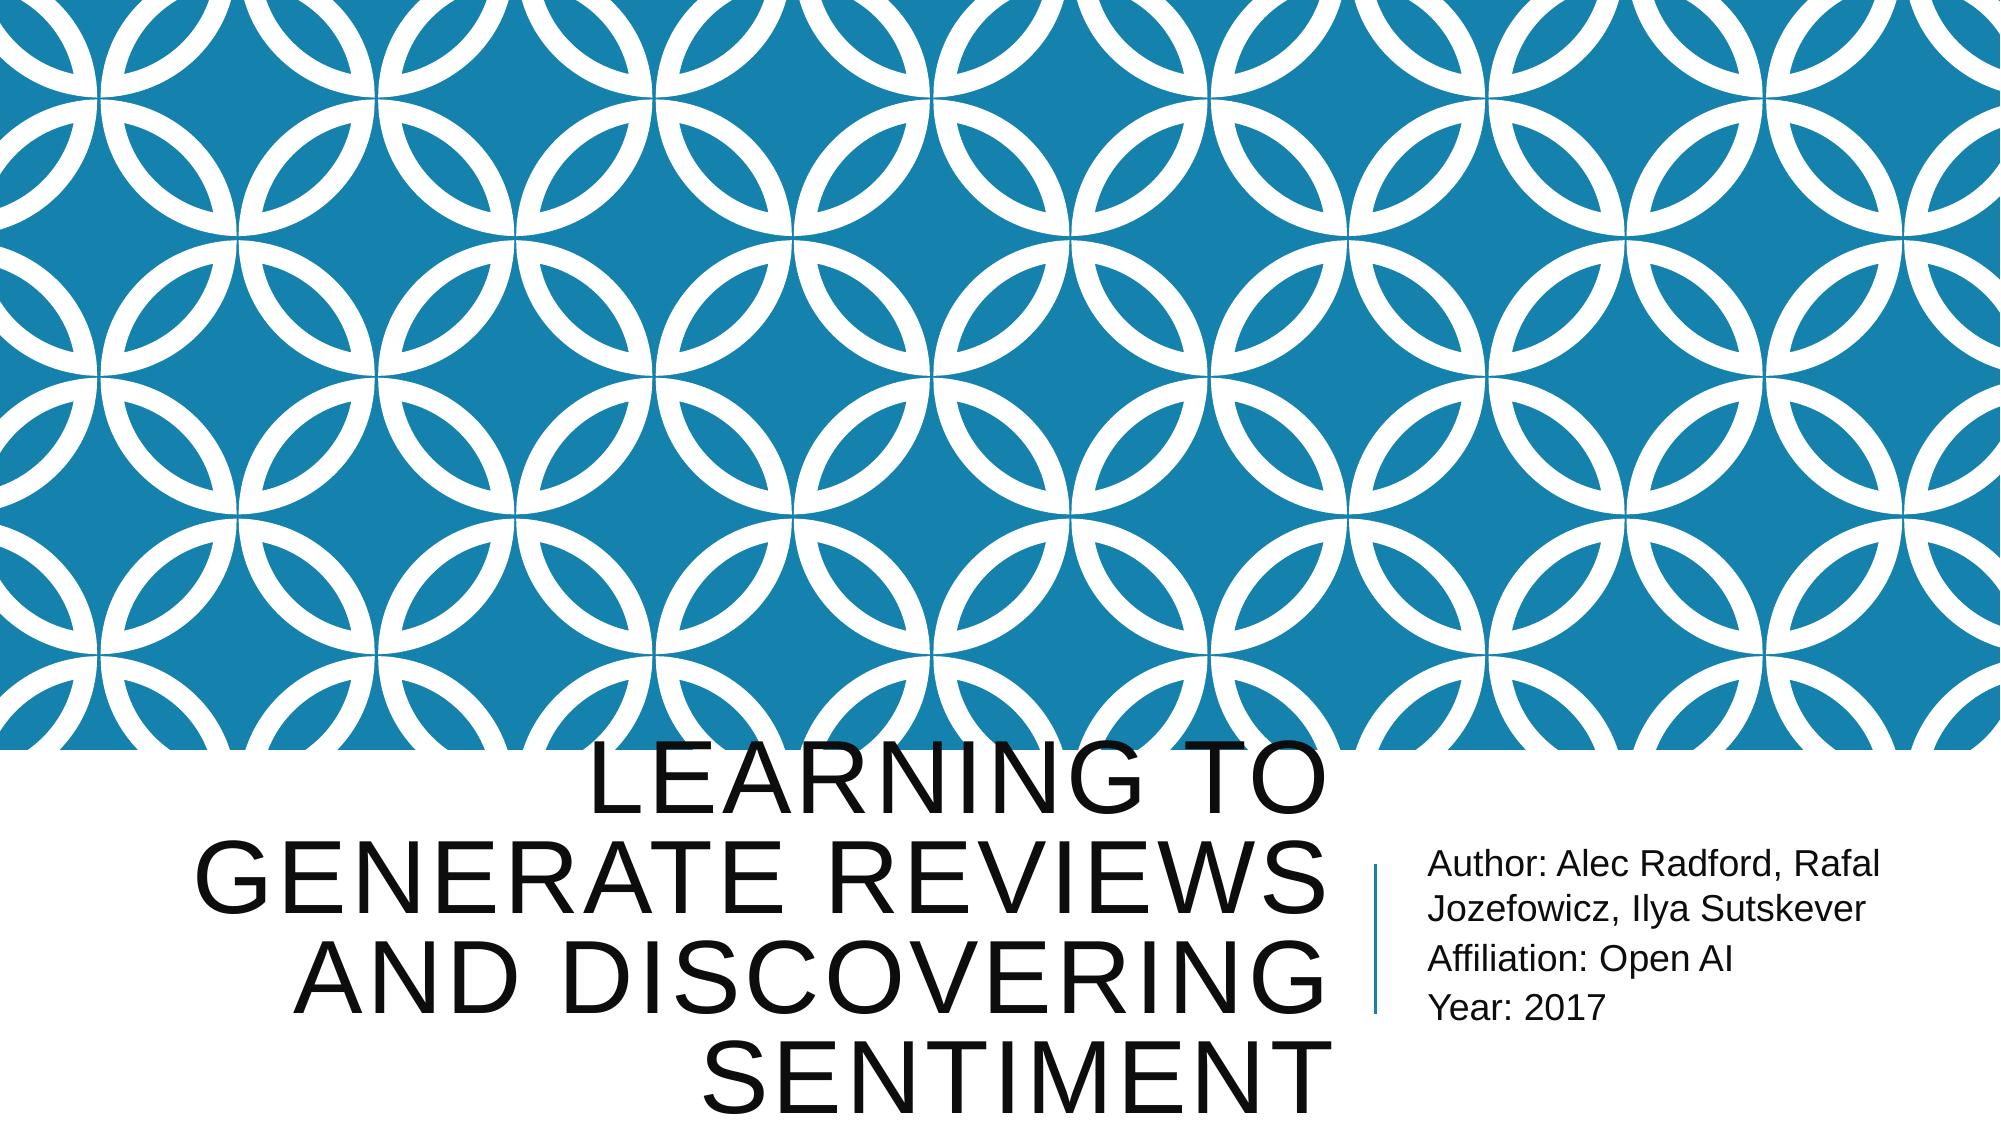

# Learning to Generate Reviews and Discovering Sentiment
Author: Alec Radford, Rafal Jozefowicz, Ilya Sutskever
Affiliation: Open AI
Year: 2017